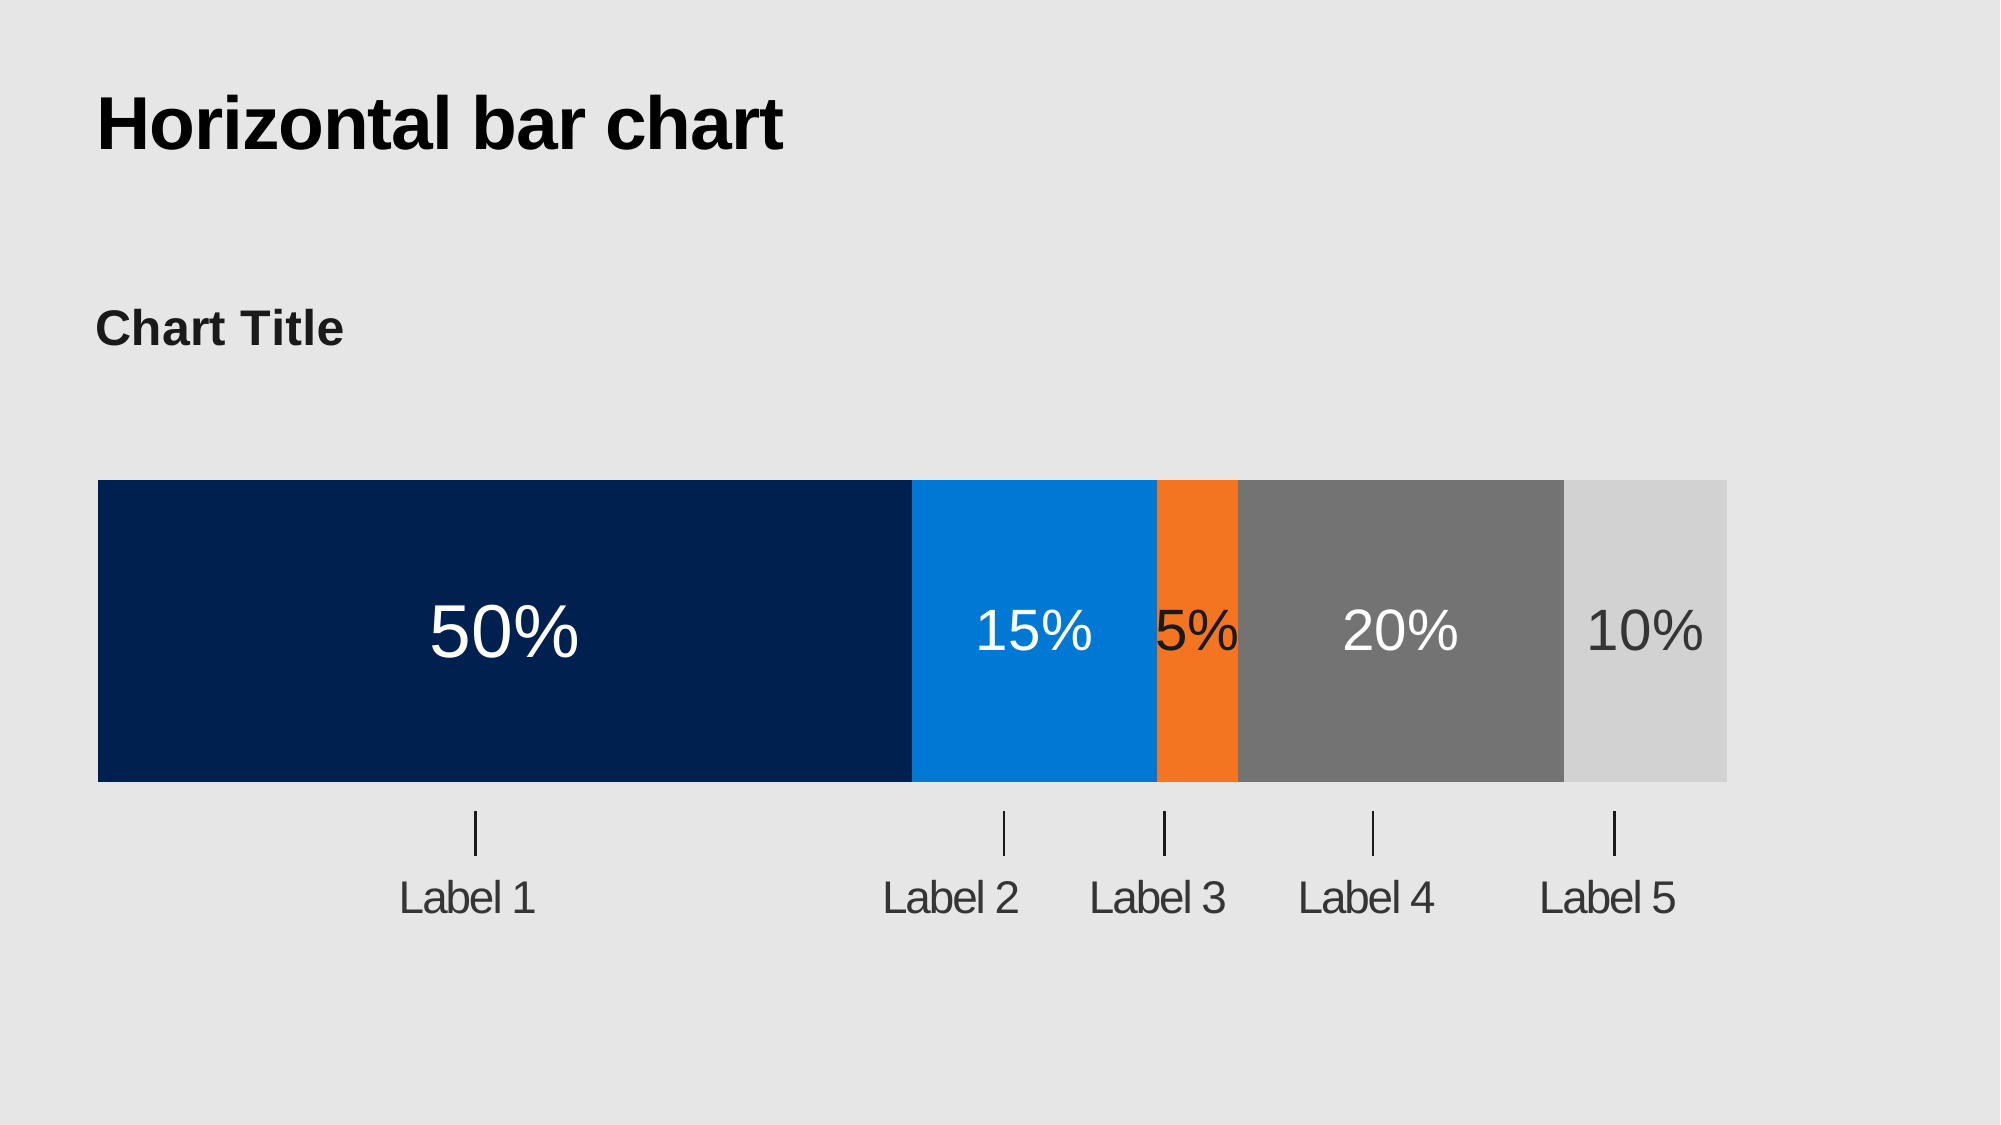

# Horizontal bar chart

### Chart:

| Category |  |  |  |  |  |
|---|---|---|---|---|---|
Label 1
Label 2
Label 3
Label 4
Label 5